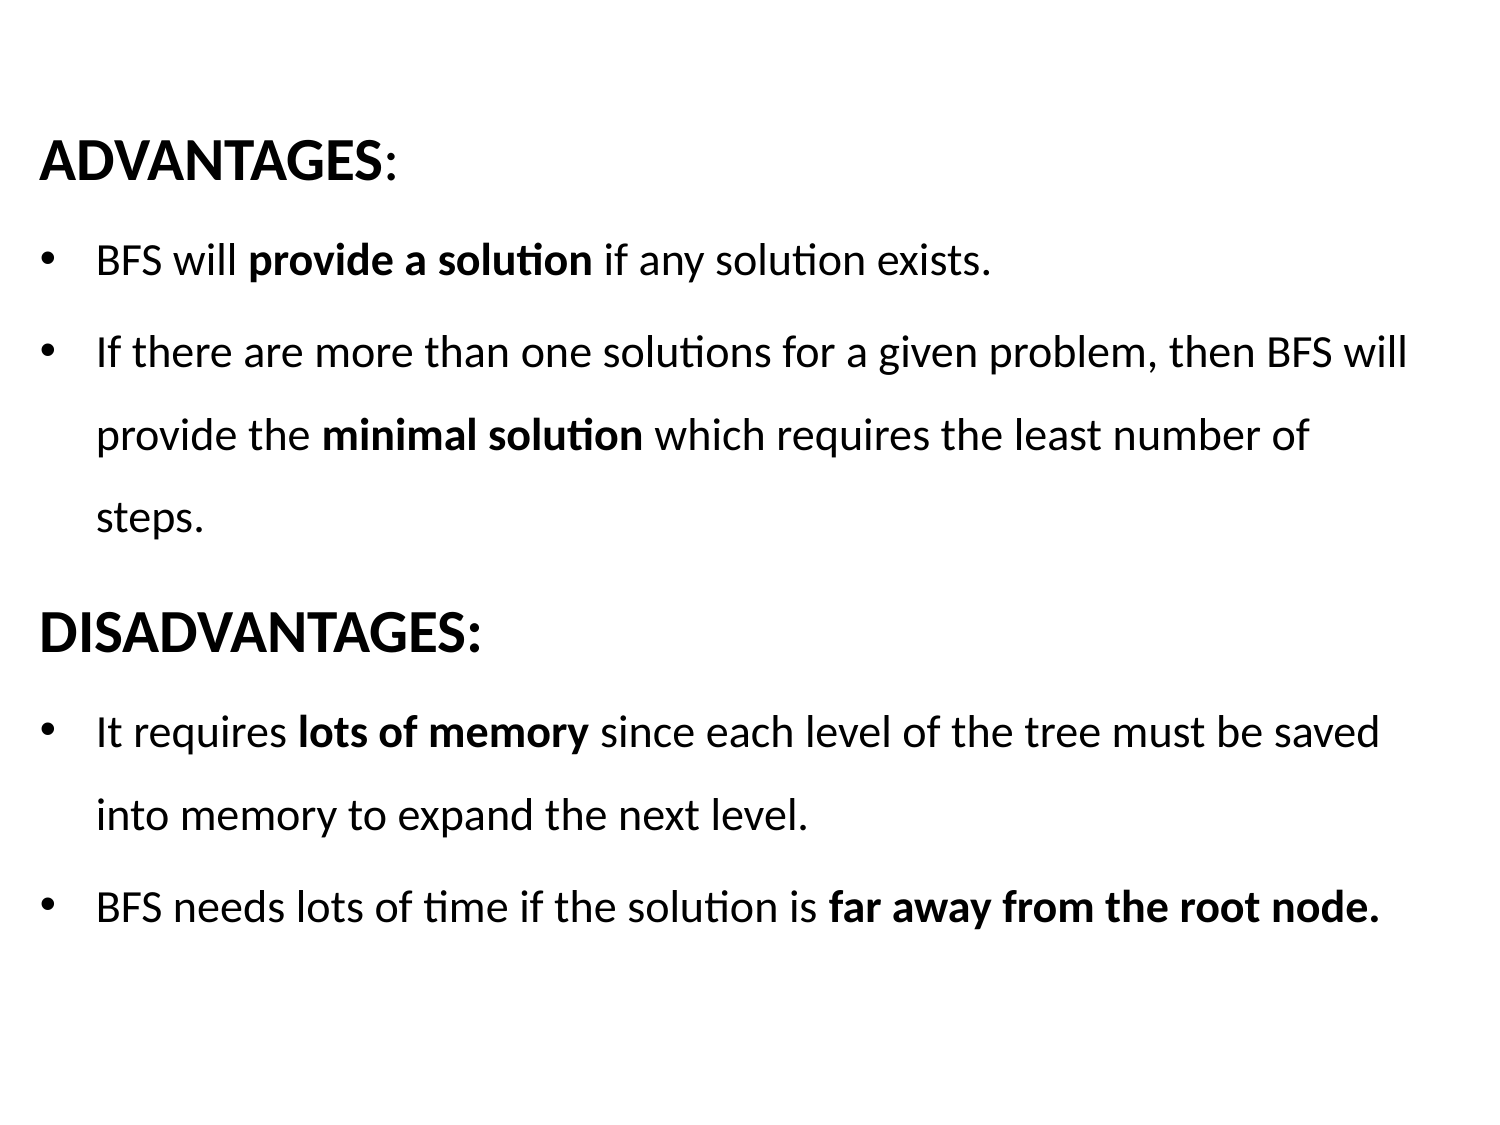

ADVANTAGES:
BFS will provide a solution if any solution exists.
If there are more than one solutions for a given problem, then BFS will provide the minimal solution which requires the least number of steps.
DISADVANTAGES:
It requires lots of memory since each level of the tree must be saved into memory to expand the next level.
BFS needs lots of time if the solution is far away from the root node.